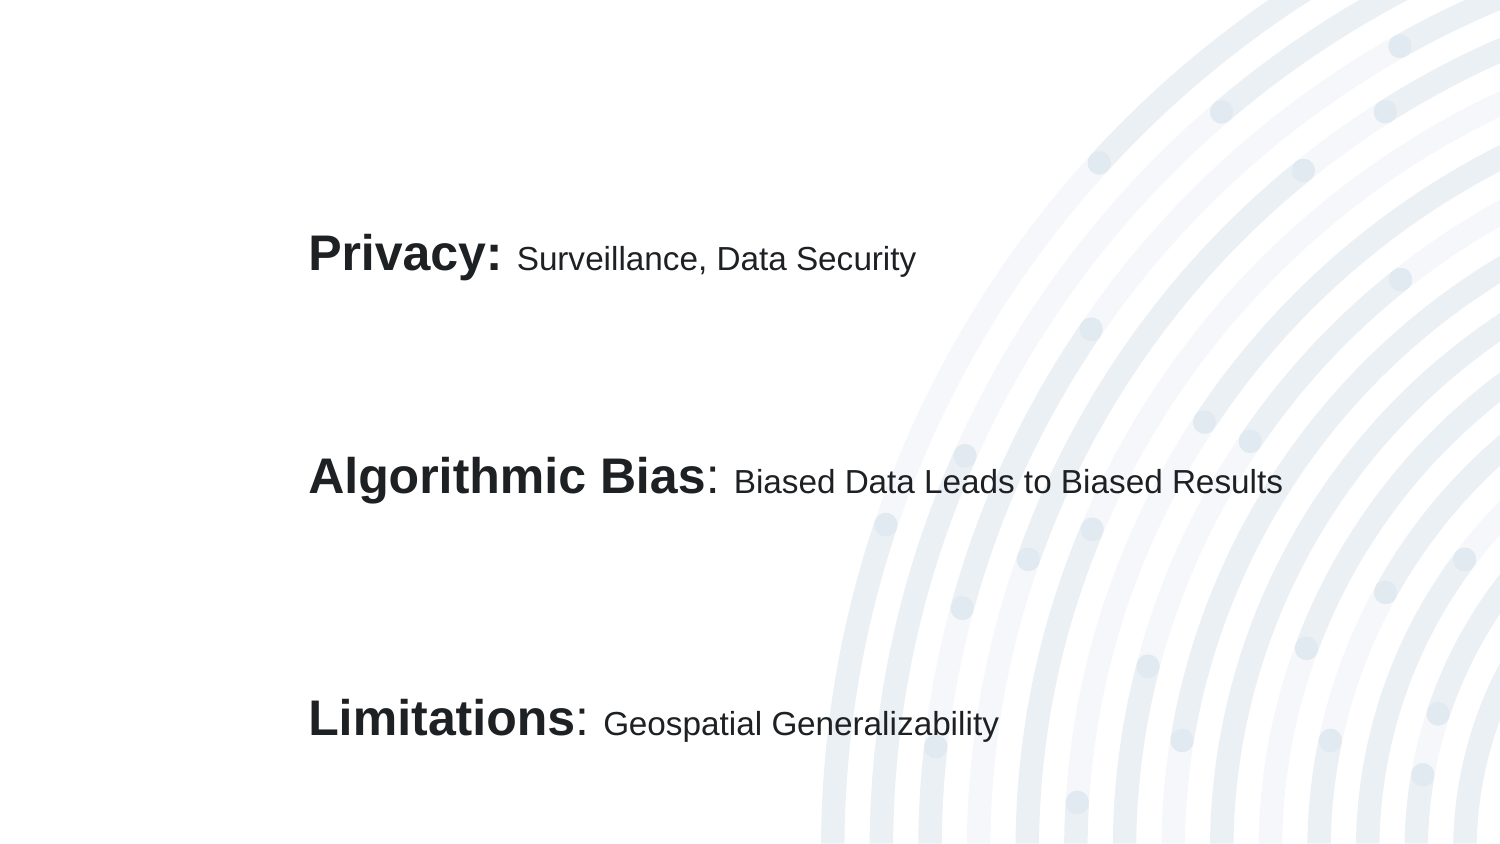

#
Privacy: Surveillance, Data Security

Algorithmic Bias: Biased Data Leads to Biased Results

Limitations: Geospatial Generalizability